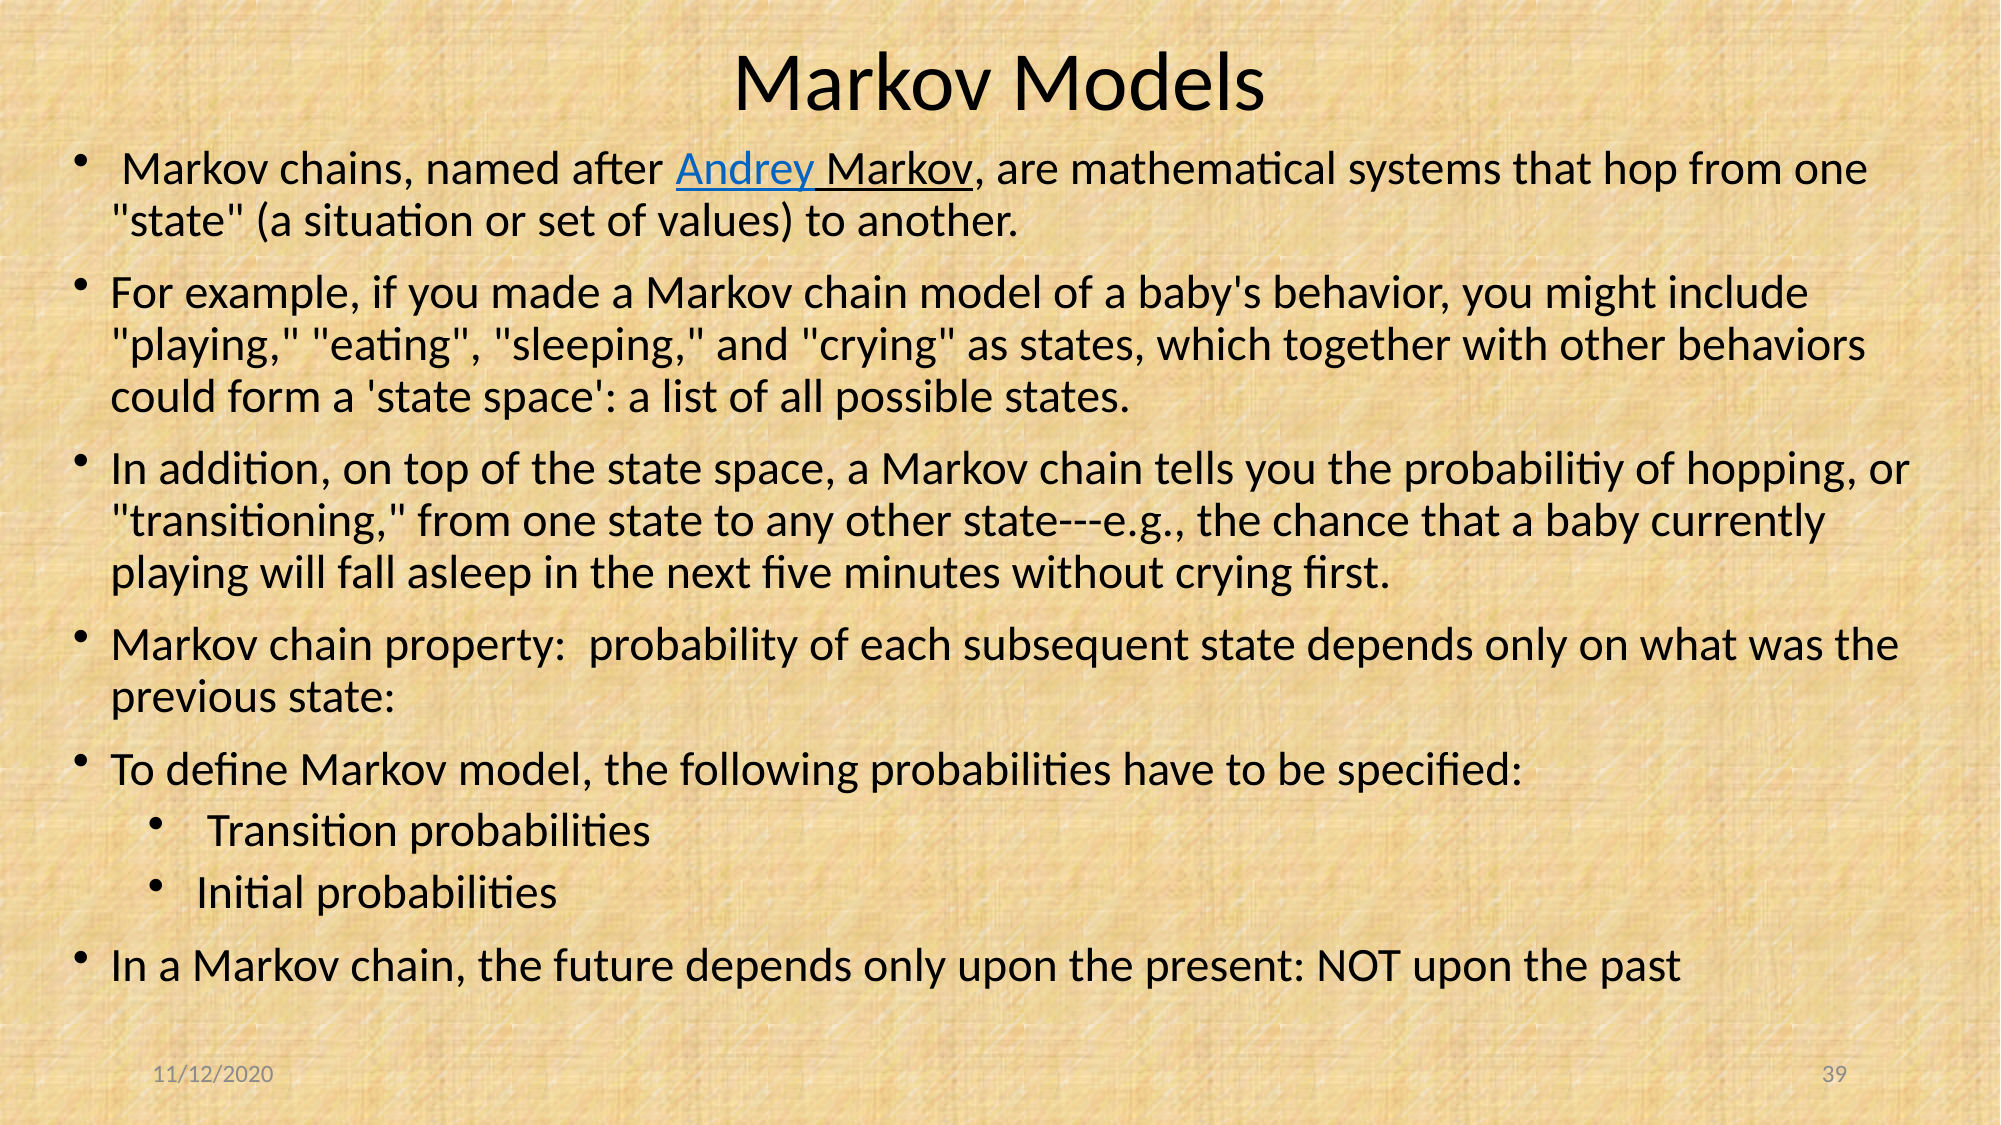

# Markov Models
 Markov chains, named after Andrey Markov, are mathematical systems that hop from one "state" (a situation or set of values) to another.
For example, if you made a Markov chain model of a baby's behavior, you might include "playing," "eating", "sleeping," and "crying" as states, which together with other behaviors could form a 'state space': a list of all possible states.
In addition, on top of the state space, a Markov chain tells you the probabilitiy of hopping, or "transitioning," from one state to any other state---e.g., the chance that a baby currently playing will fall asleep in the next five minutes without crying first.
Markov chain property:  probability of each subsequent state depends only on what was the previous state:
To define Markov model, the following probabilities have to be specified:
  Transition probabilities
 Initial probabilities
In a Markov chain, the future depends only upon the present: NOT upon the past
11/12/2020
39